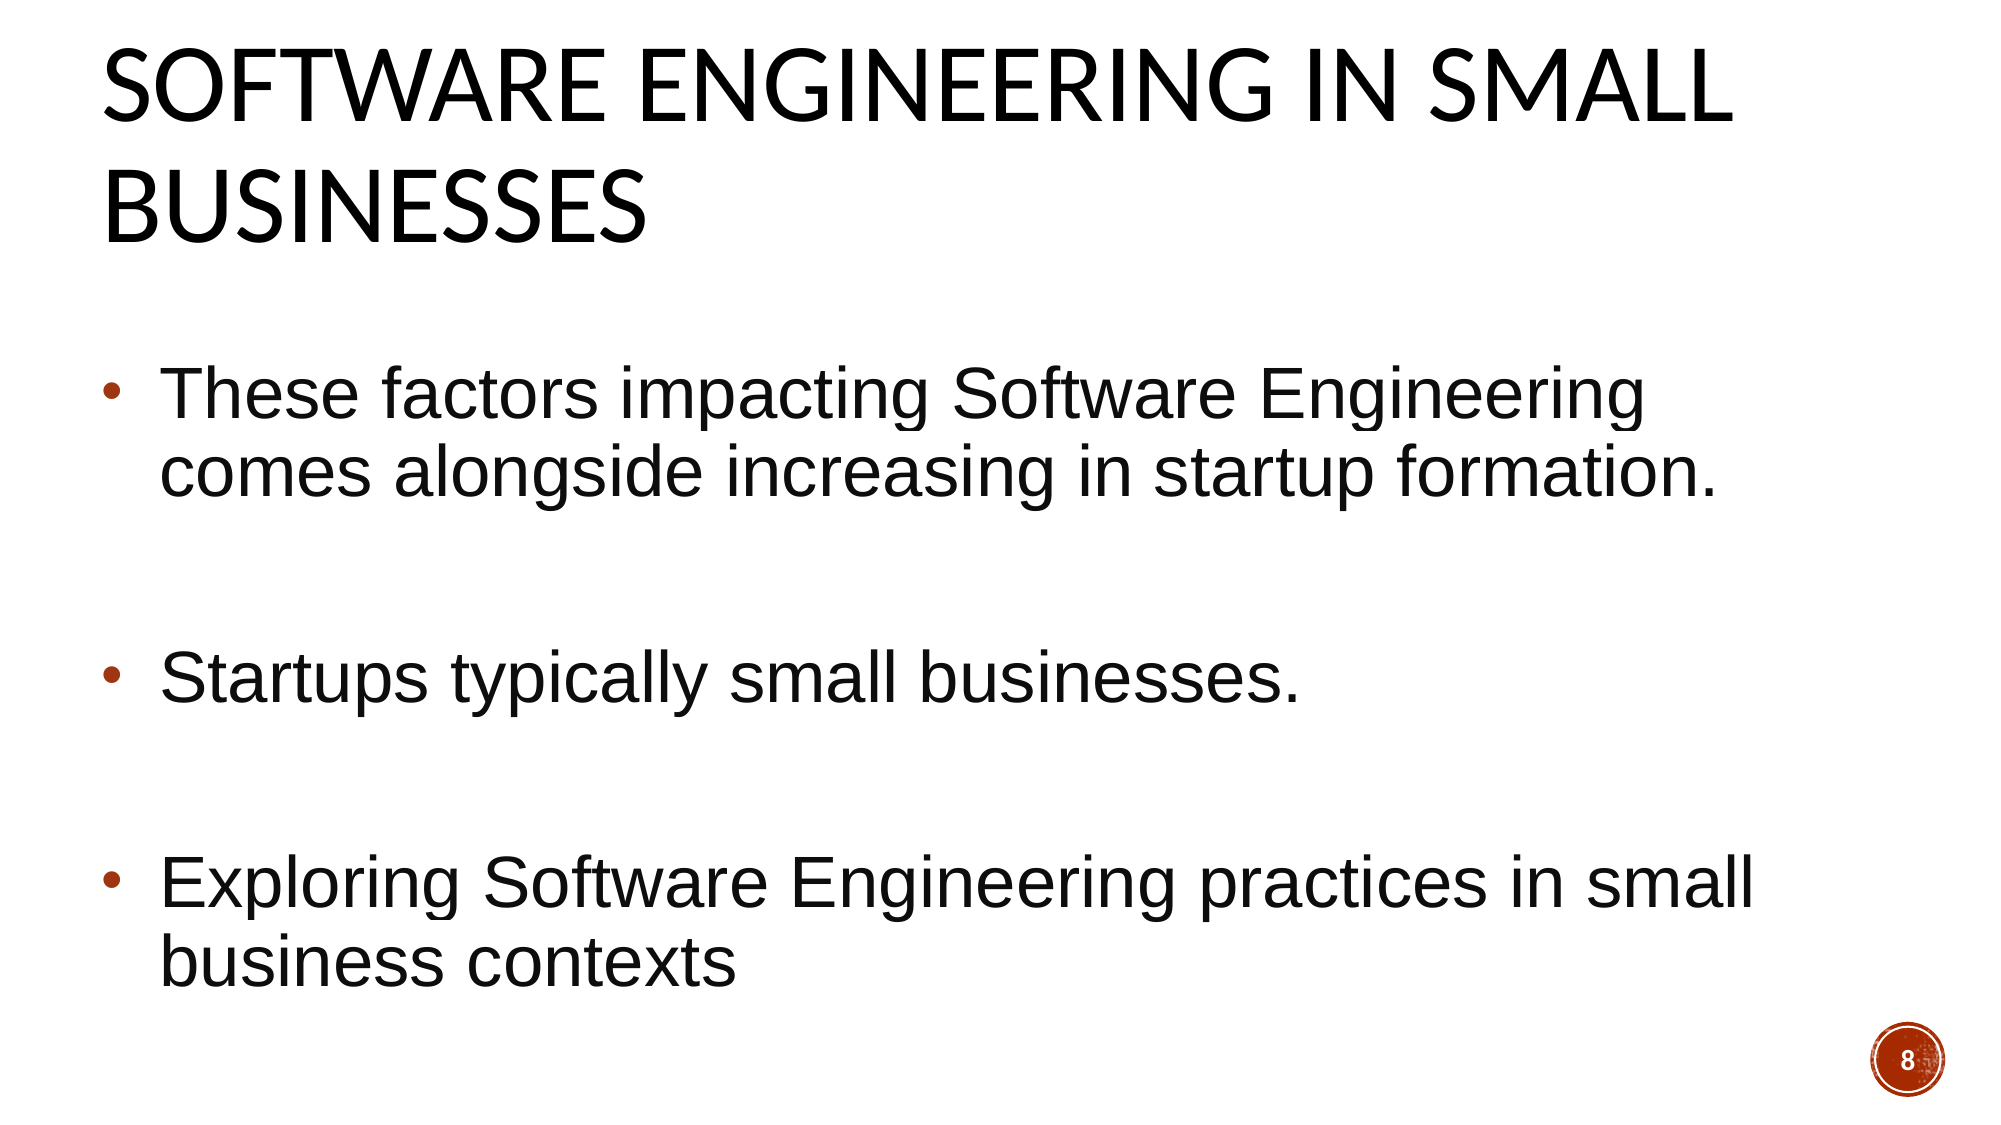

# Software ENGINEERING IN SMALL BUSINESSES
These factors impacting Software Engineering comes alongside increasing in startup formation.

Startups typically small businesses.

Exploring Software Engineering practices in small business contexts
8